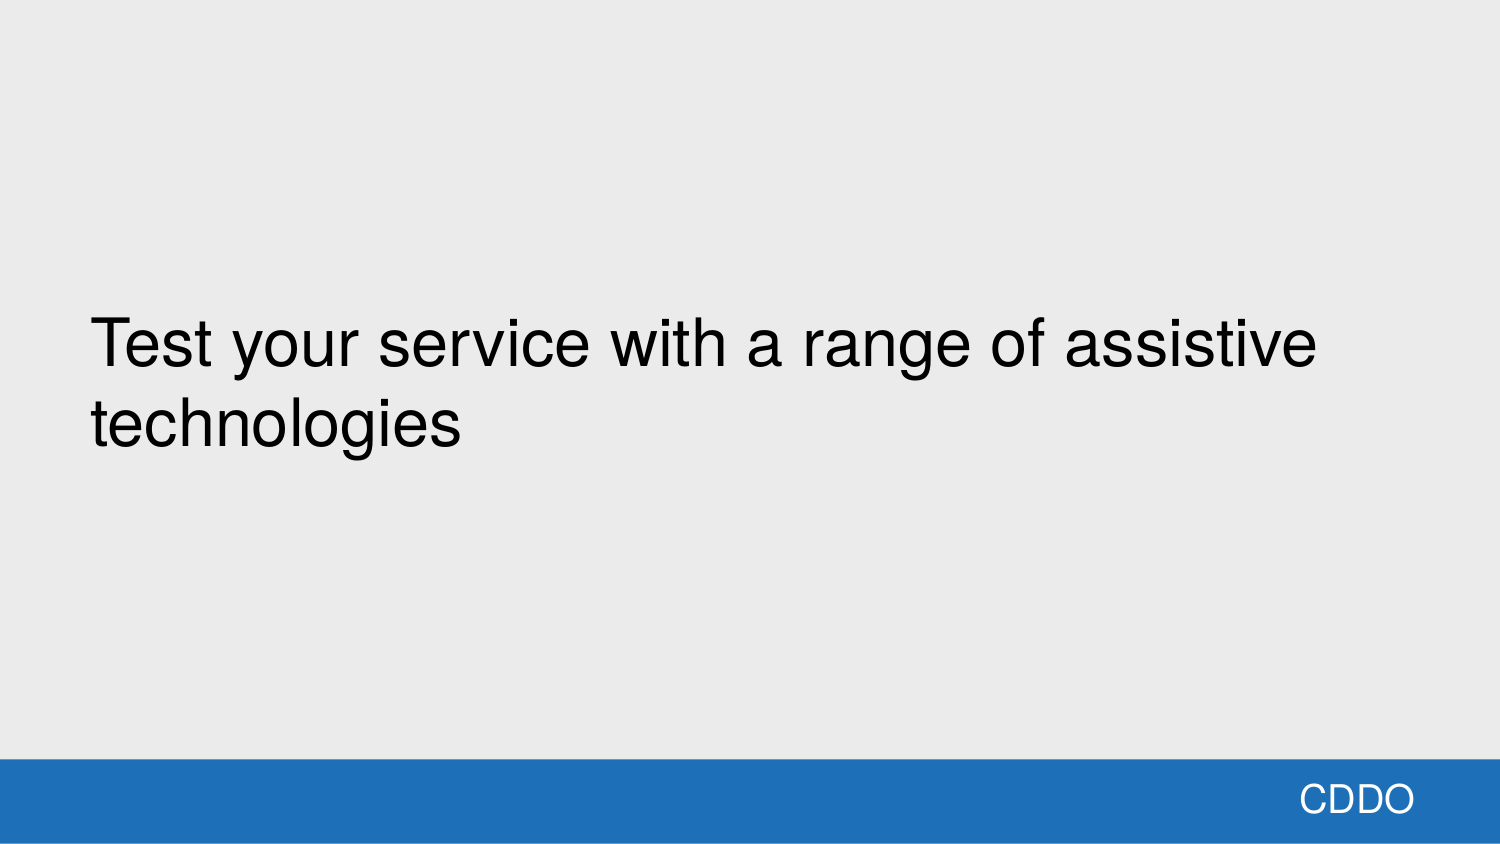

Test your service with a range of assistive technologies